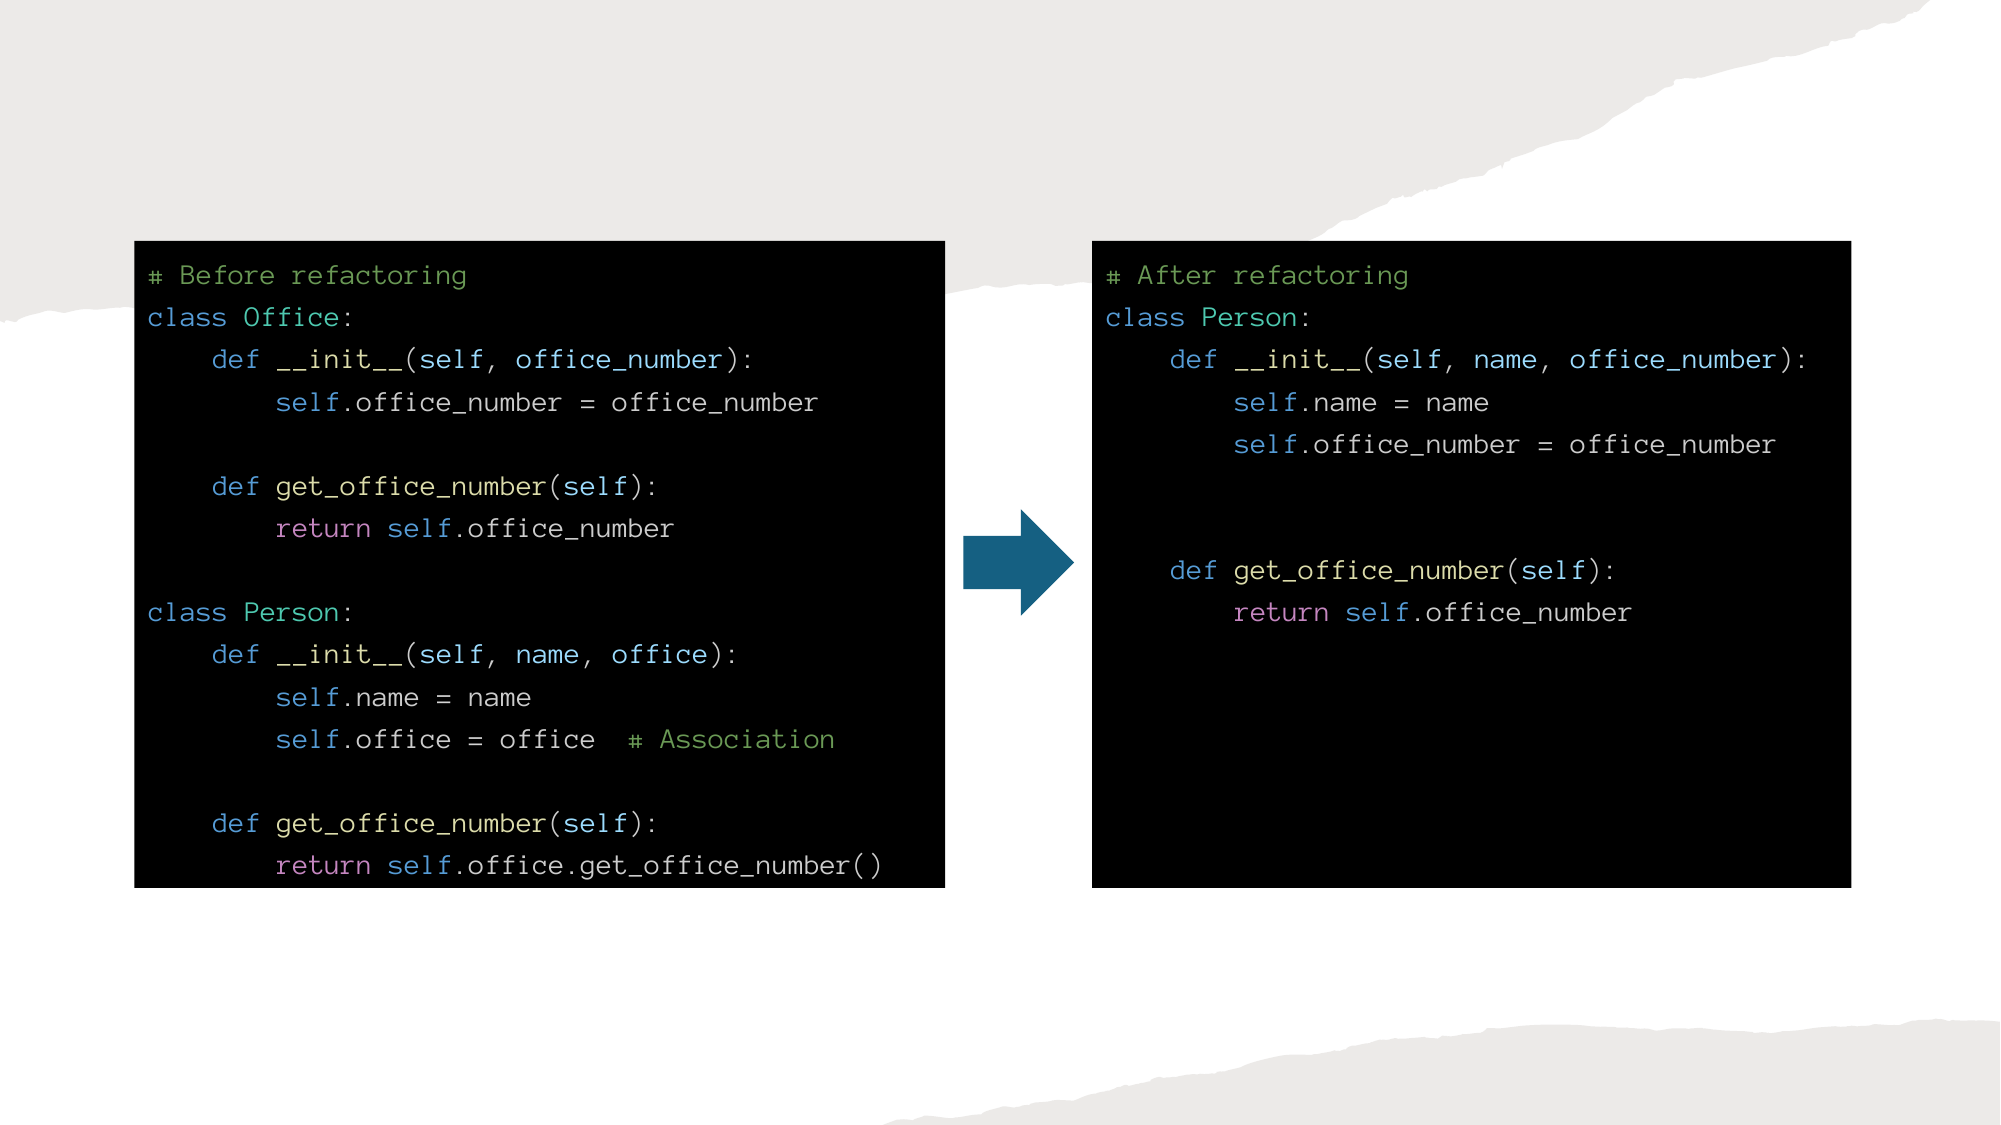

# Before refactoring
class Office:
    def __init__(self, office_number):
        self.office_number = office_number
    def get_office_number(self):
        return self.office_number
class Person:
    def __init__(self, name, office):
        self.name = name
        self.office = office  # Association

    def get_office_number(self):
        return self.office.get_office_number()
# After refactoring
class Person:
    def __init__(self, name, office_number):
        self.name = name
        self.office_number = office_number

    def get_office_number(self):
        return self.office_number